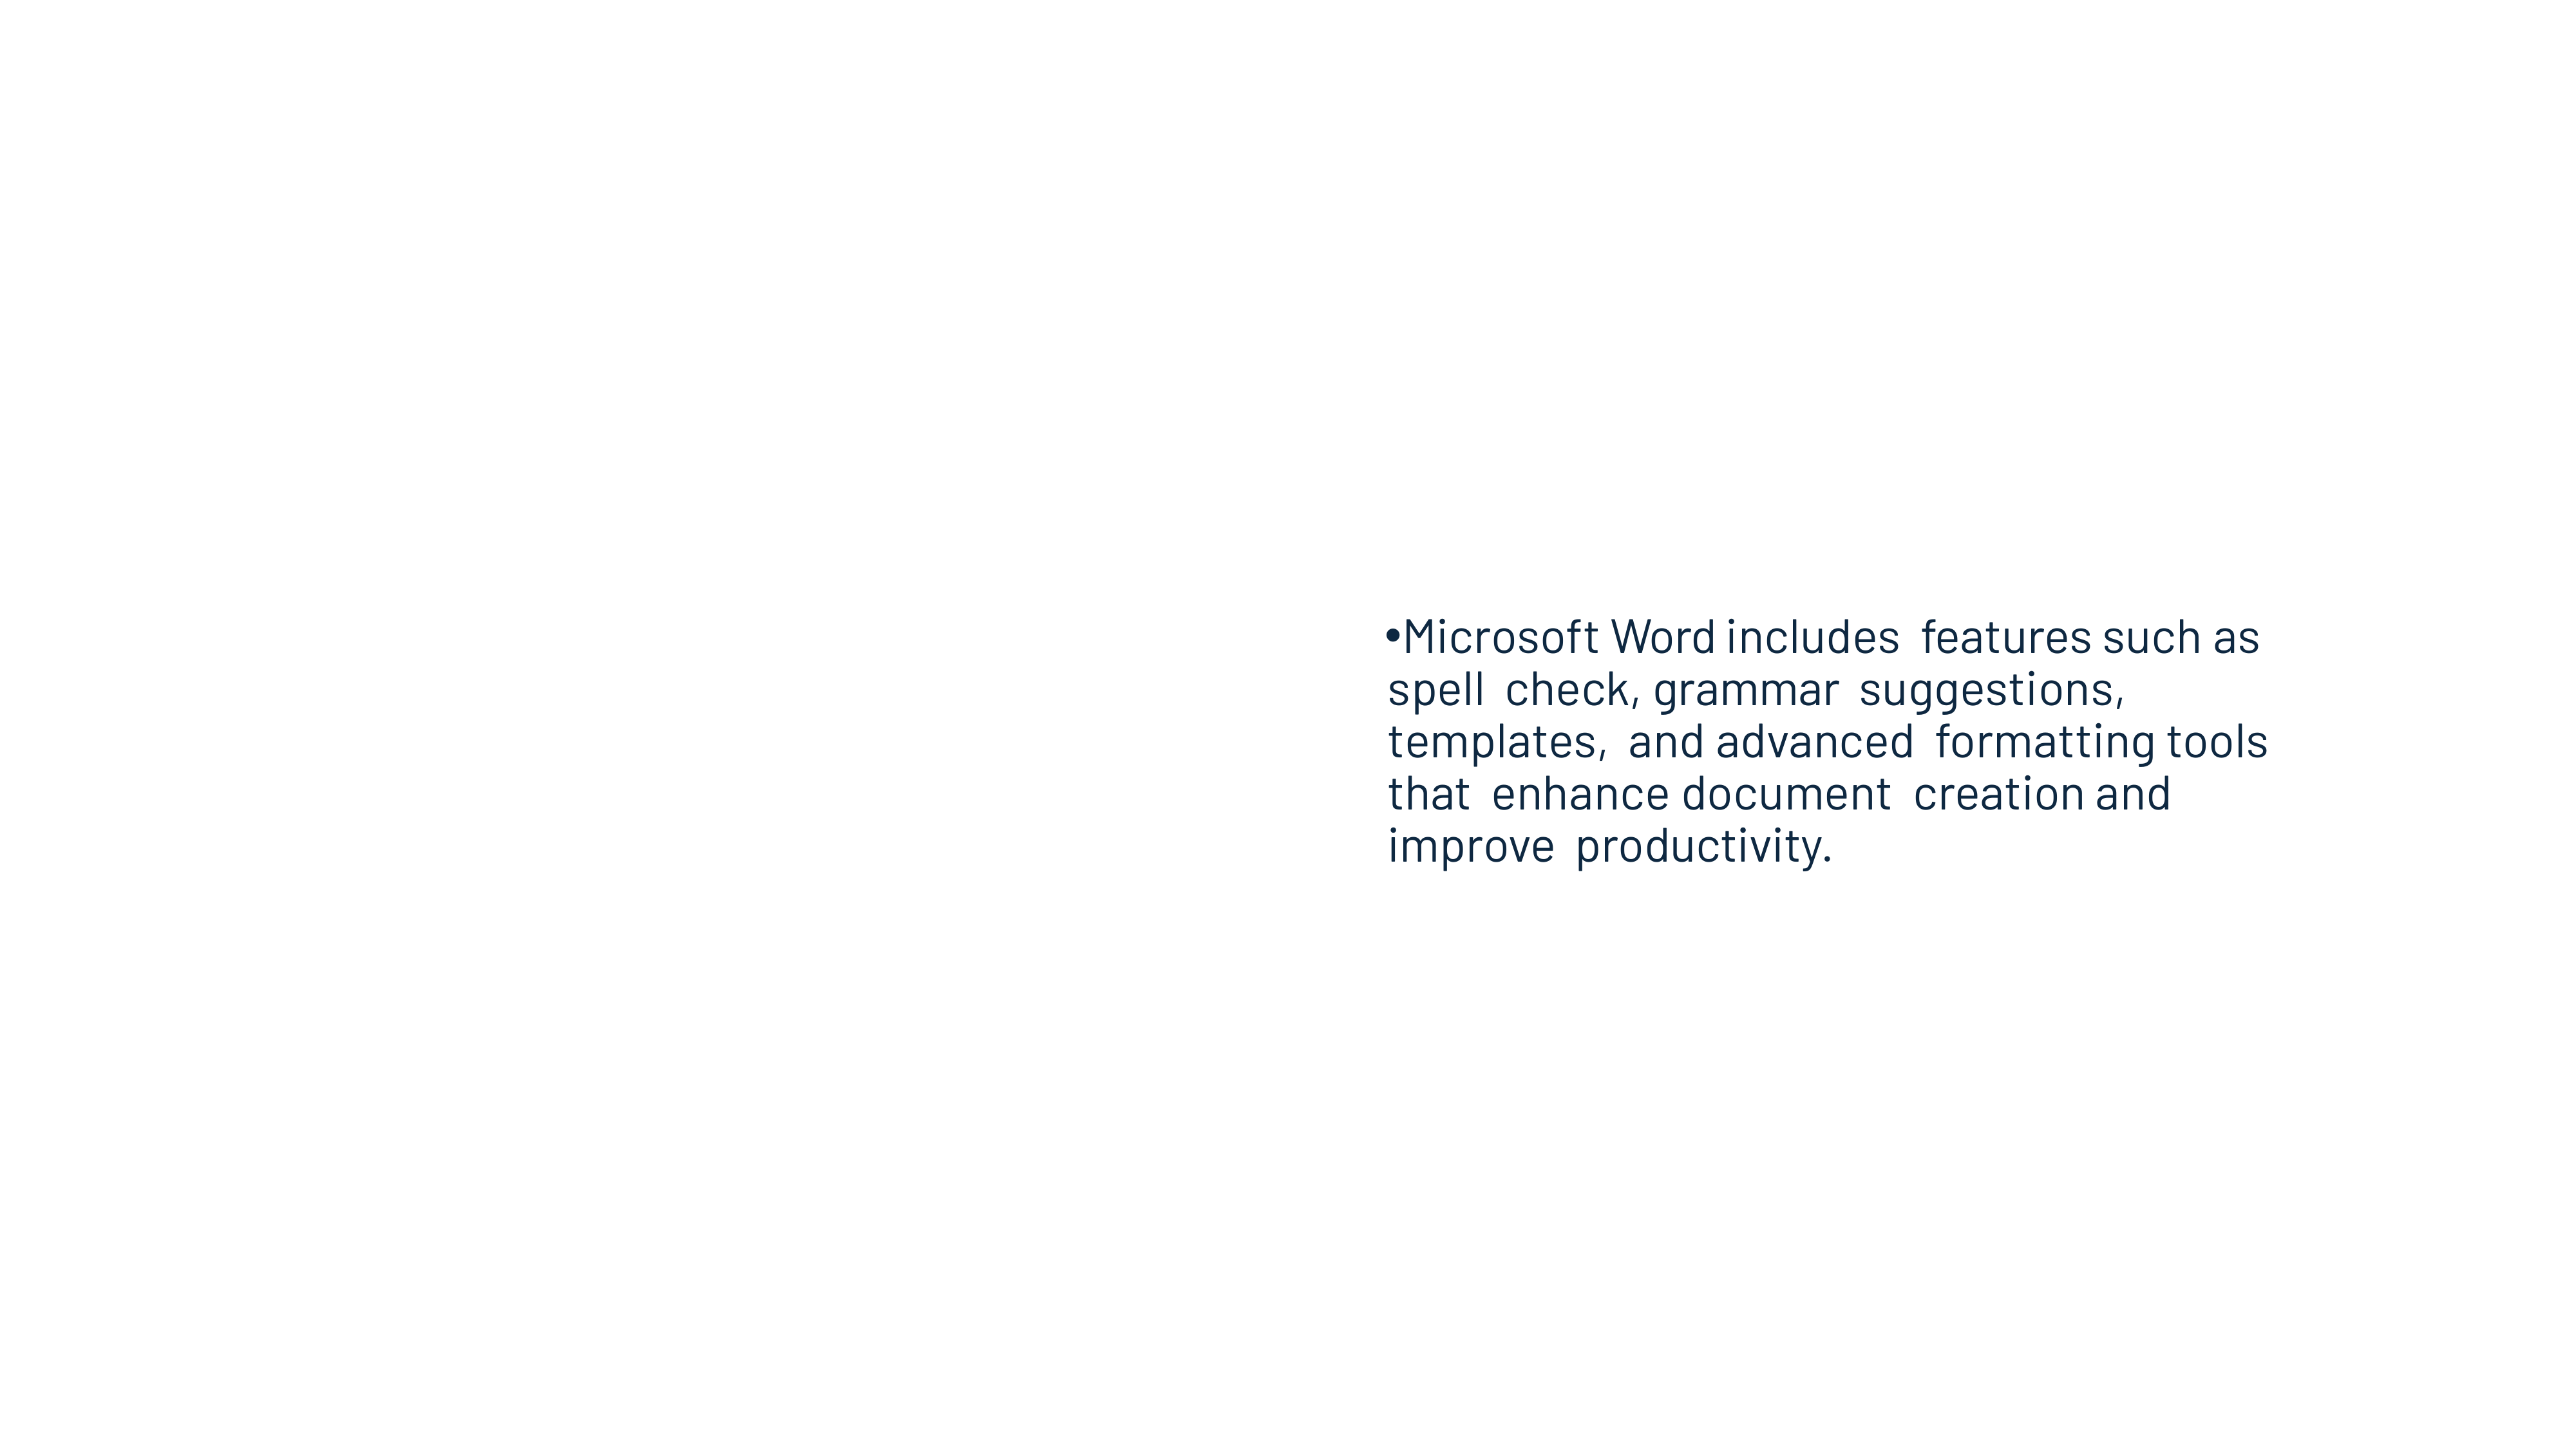

Microsoft Word includes  features such as spell  check, grammar  suggestions, templates,  and advanced  formatting tools that  enhance document  creation and improve  productivity.
# Key Features of Microsoft  Word